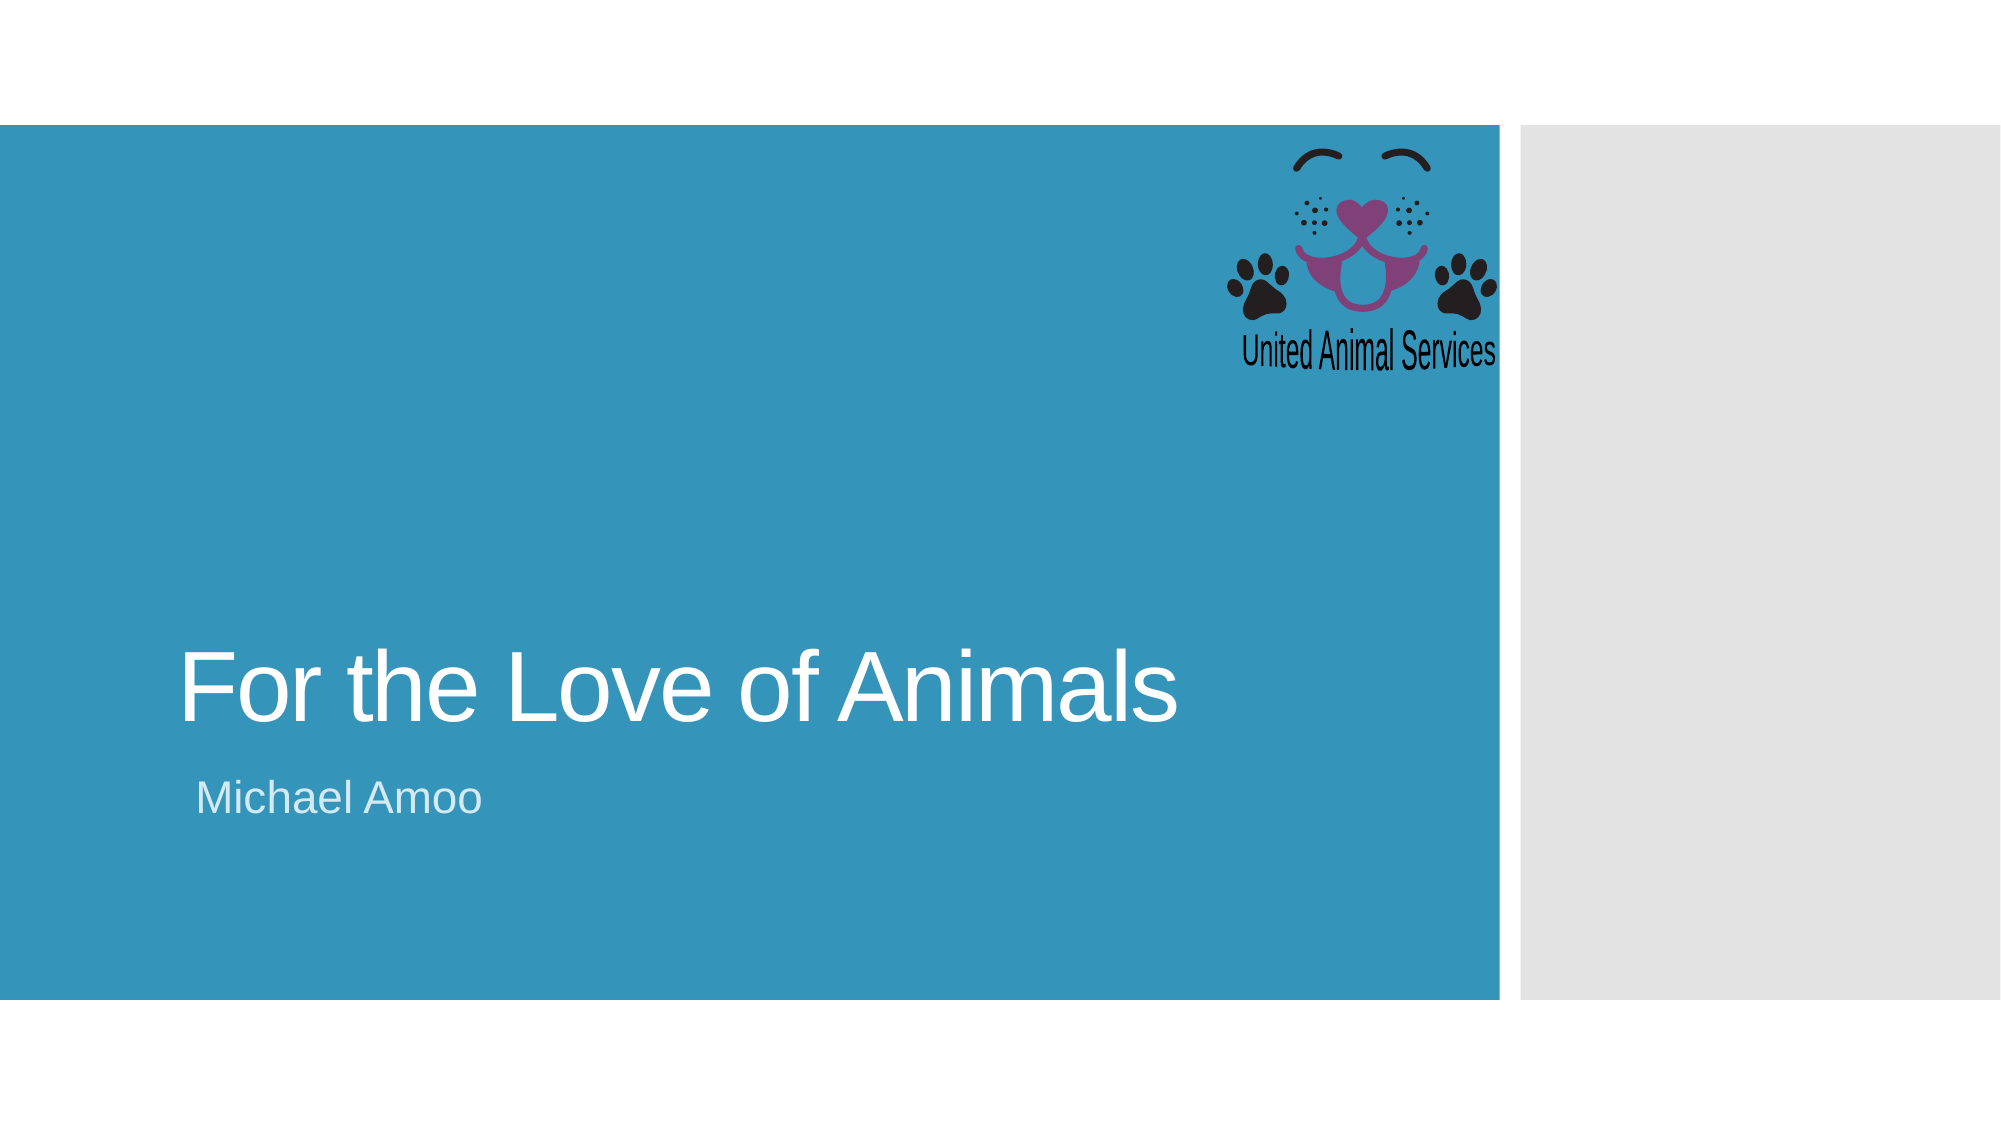

United Animal Services
# For the Love of Animals
Michael Amoo